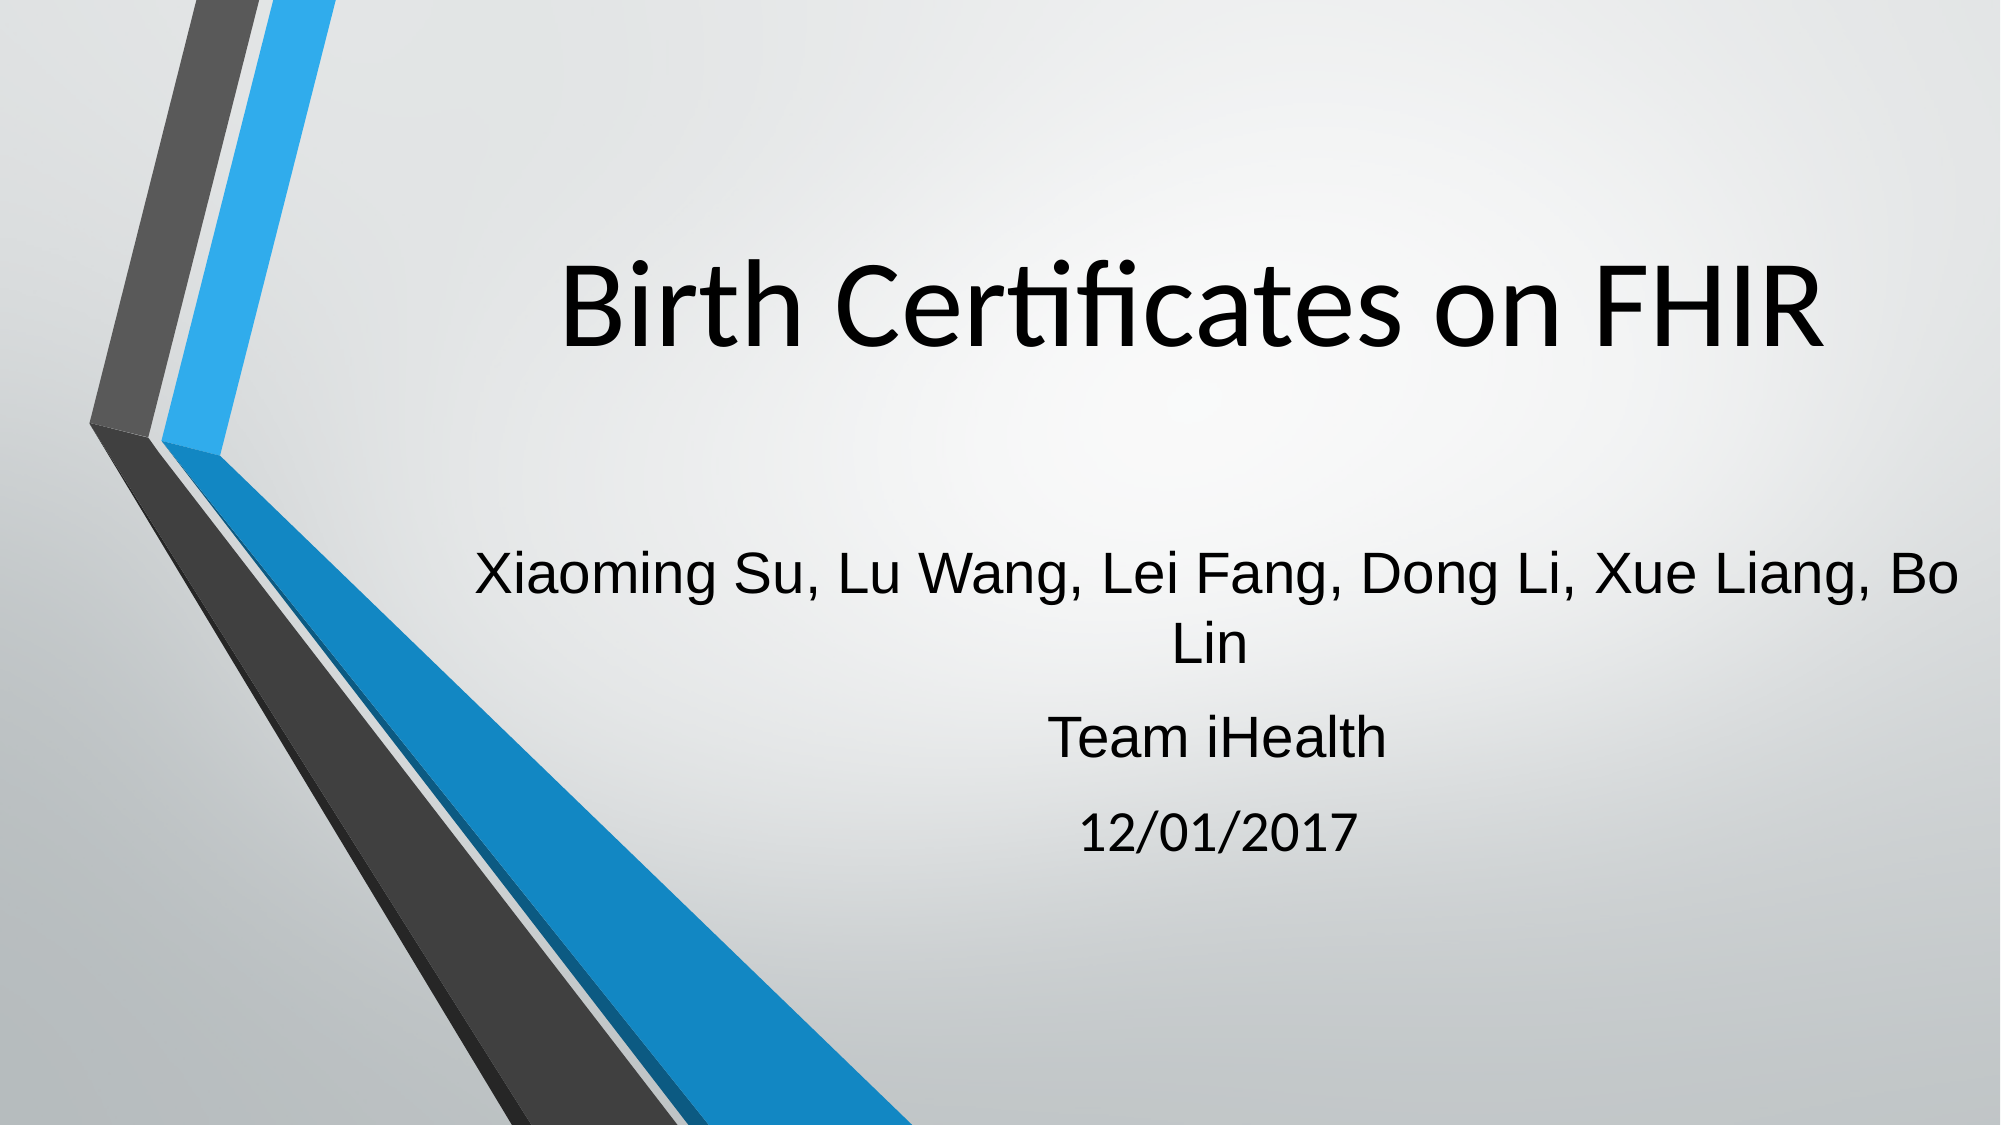

# Birth Certificates on FHIR
Xiaoming Su, Lu Wang, Lei Fang, Dong Li, Xue Liang, Bo Lin
Team iHealth
12/01/2017